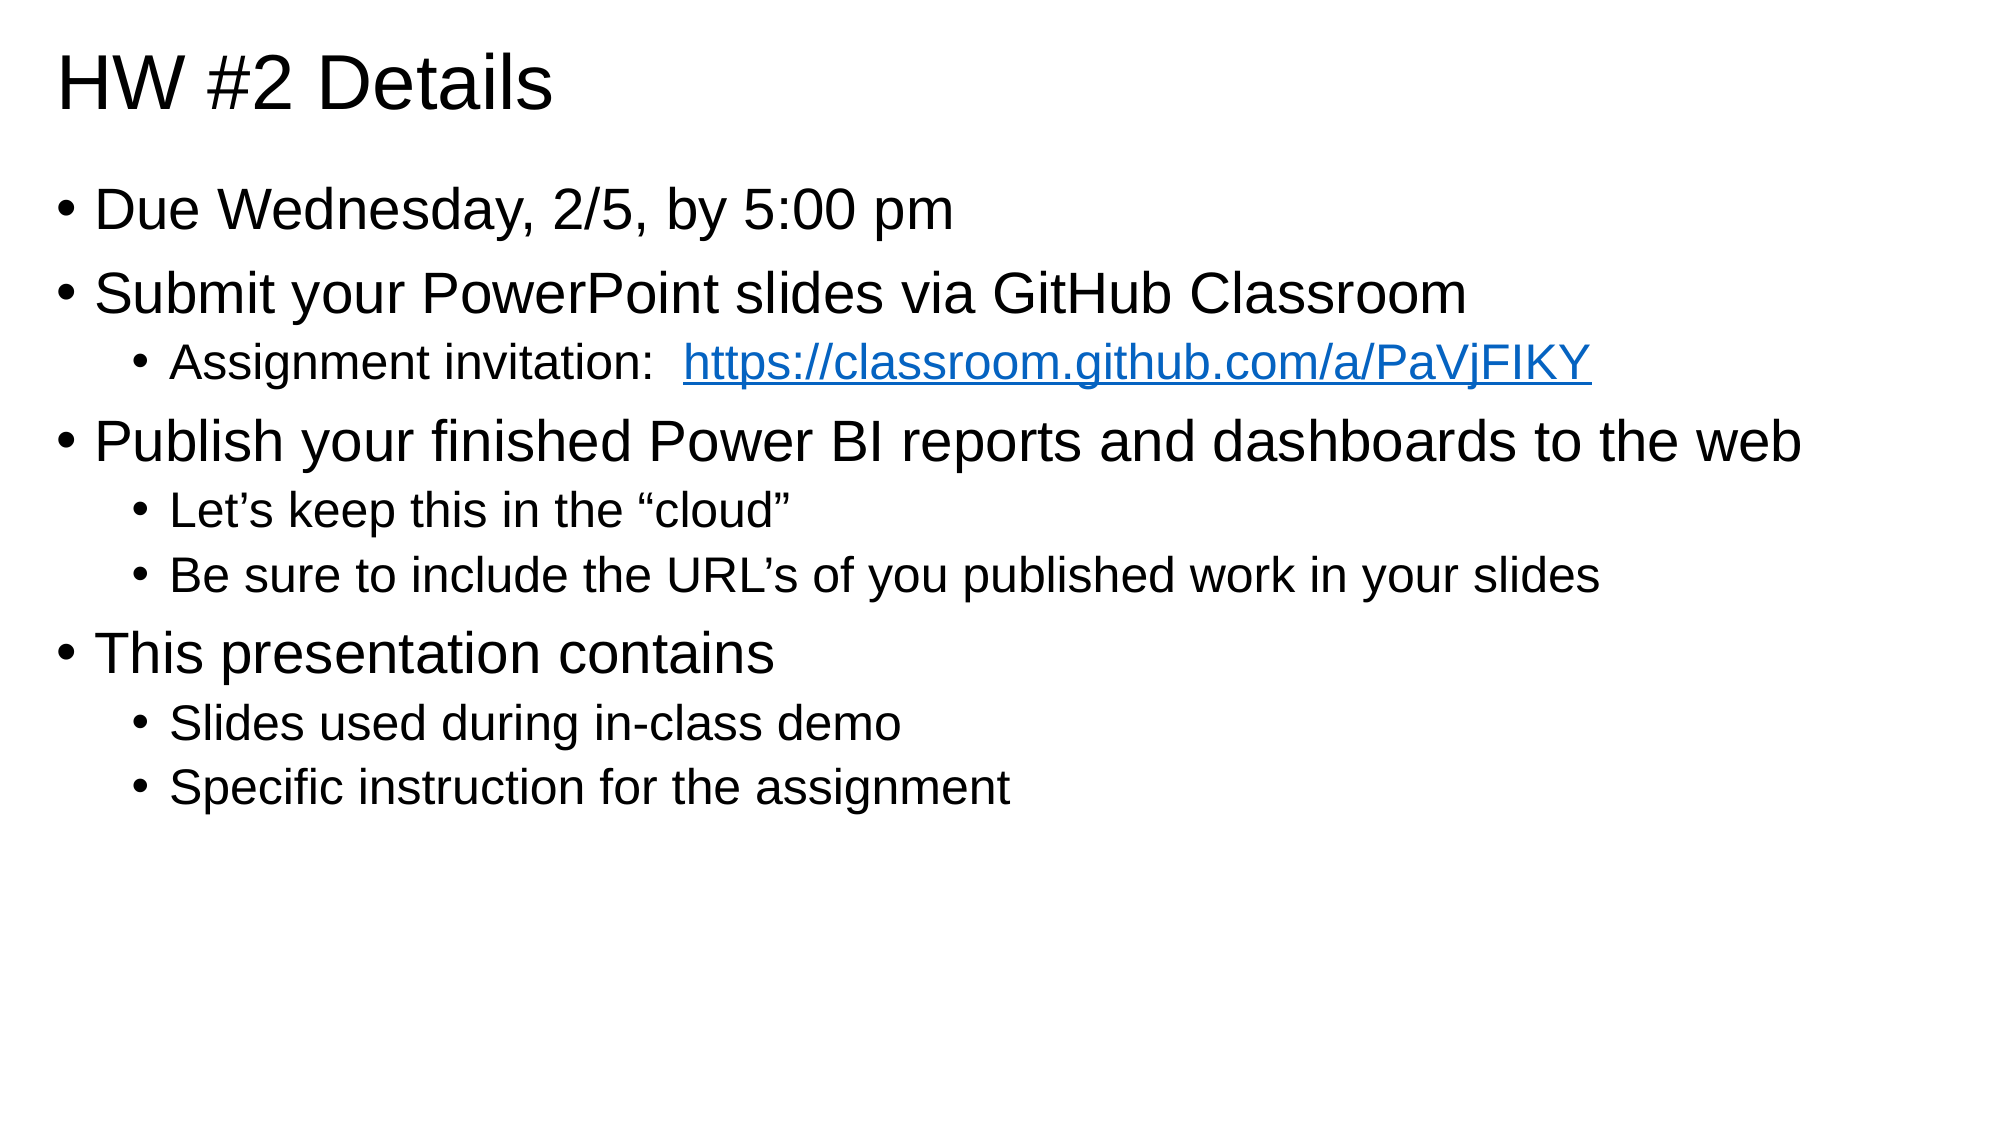

# HW #2 Details
Due Wednesday, 2/5, by 5:00 pm
Submit your PowerPoint slides via GitHub Classroom
Assignment invitation:  https://classroom.github.com/a/PaVjFIKY
Publish your finished Power BI reports and dashboards to the web
Let’s keep this in the “cloud”
Be sure to include the URL’s of you published work in your slides
This presentation contains
Slides used during in-class demo
Specific instruction for the assignment